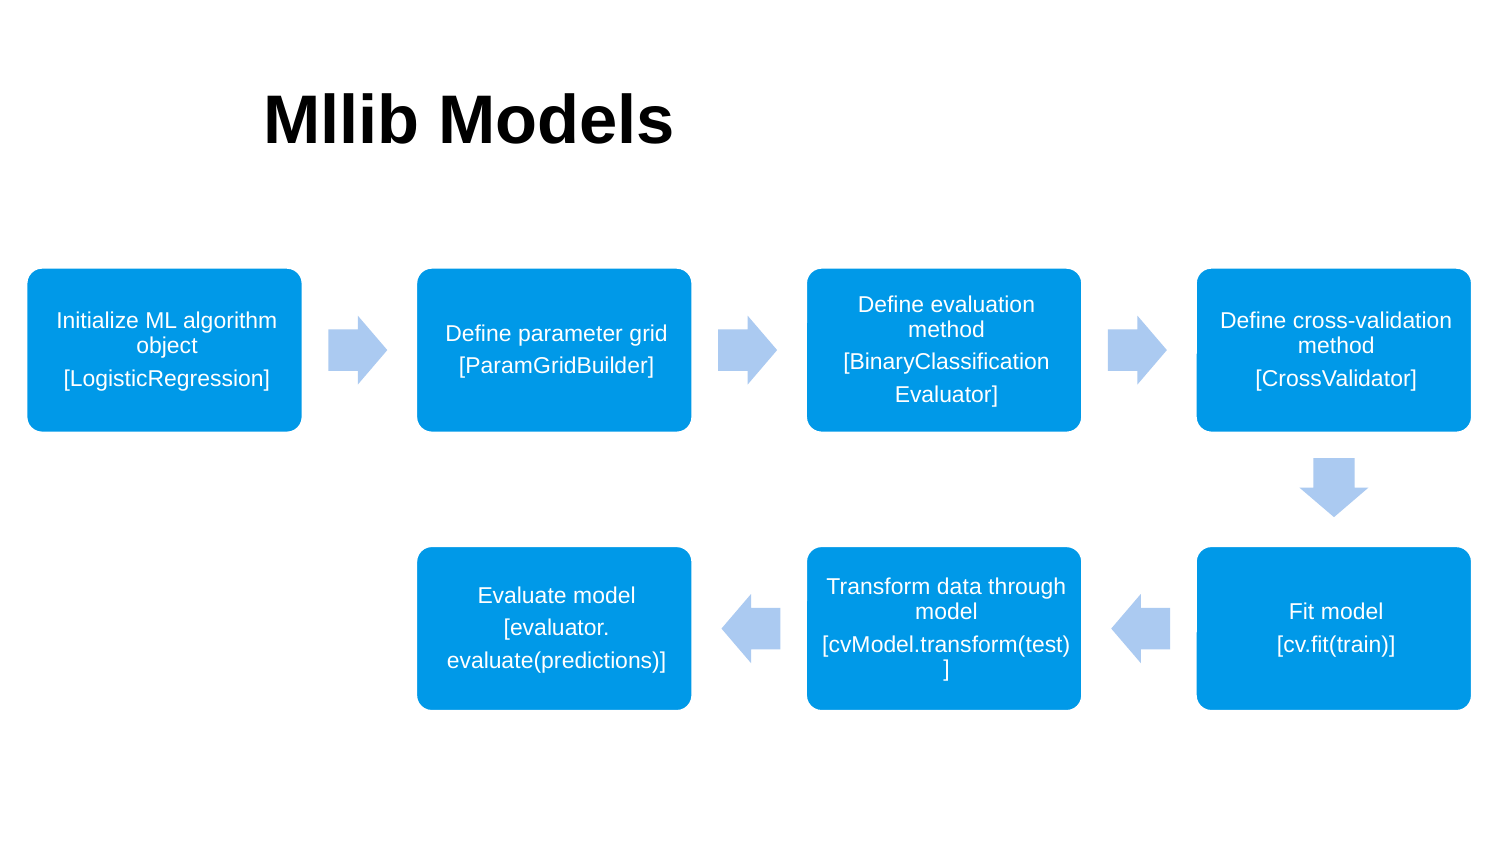

# Mllib Models
Initialize ML algorithm object
[LogisticRegression]

Define parameter grid
[ParamGridBuilder]

Define evaluation method
[BinaryClassification
Evaluator]

Define cross-validation method
[CrossValidator]

Fit model
[cv.fit(train)]

Transform data through model
[cvModel.transform(test)]

Evaluate model
[evaluator.
evaluate(predictions)]